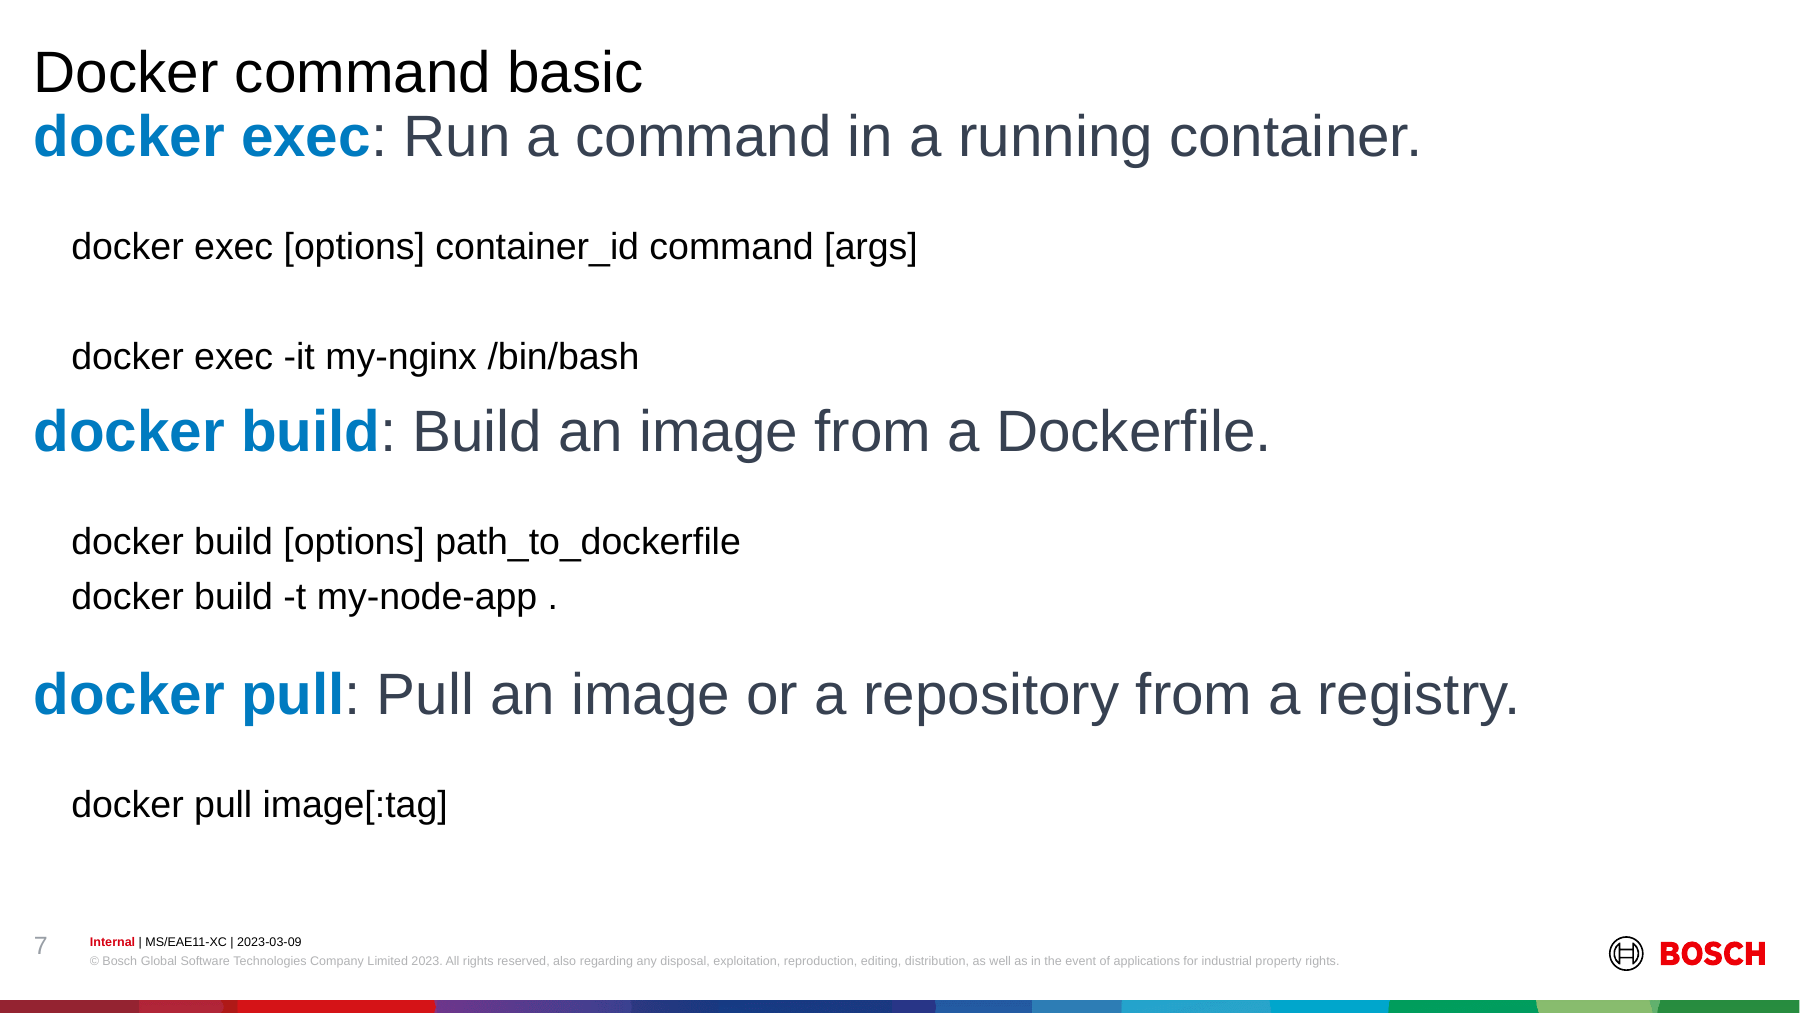

Docker command basic
# docker exec: Run a command in a running container.
docker exec [options] container_id command [args]

docker exec -it my-nginx /bin/bash

docker build: Build an image from a Dockerfile.
docker build [options] path_to_dockerfile
docker build -t my-node-app .
docker pull: Pull an image or a repository from a registry.
docker pull image[:tag]
7